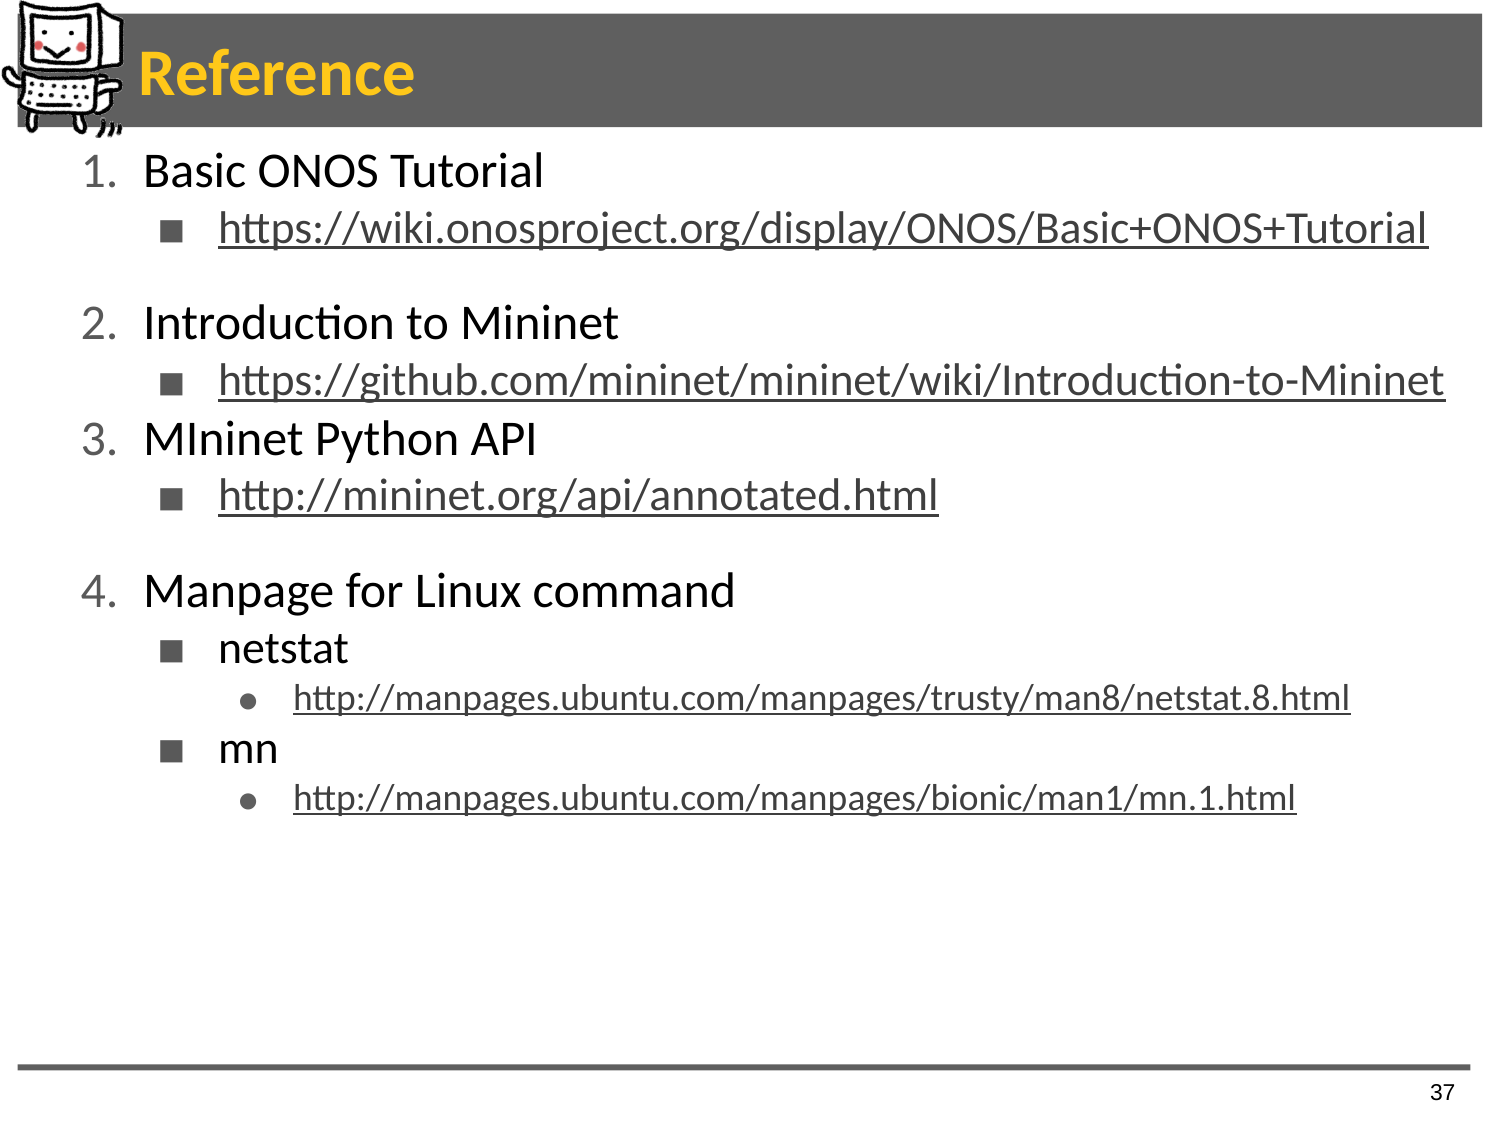

# Reference
Basic ONOS Tutorial
https://wiki.onosproject.org/display/ONOS/Basic+ONOS+Tutorial
Introduction to Mininet
https://github.com/mininet/mininet/wiki/Introduction-to-Mininet
MIninet Python API
http://mininet.org/api/annotated.html
Manpage for Linux command
netstat
http://manpages.ubuntu.com/manpages/trusty/man8/netstat.8.html
mn
http://manpages.ubuntu.com/manpages/bionic/man1/mn.1.html
37